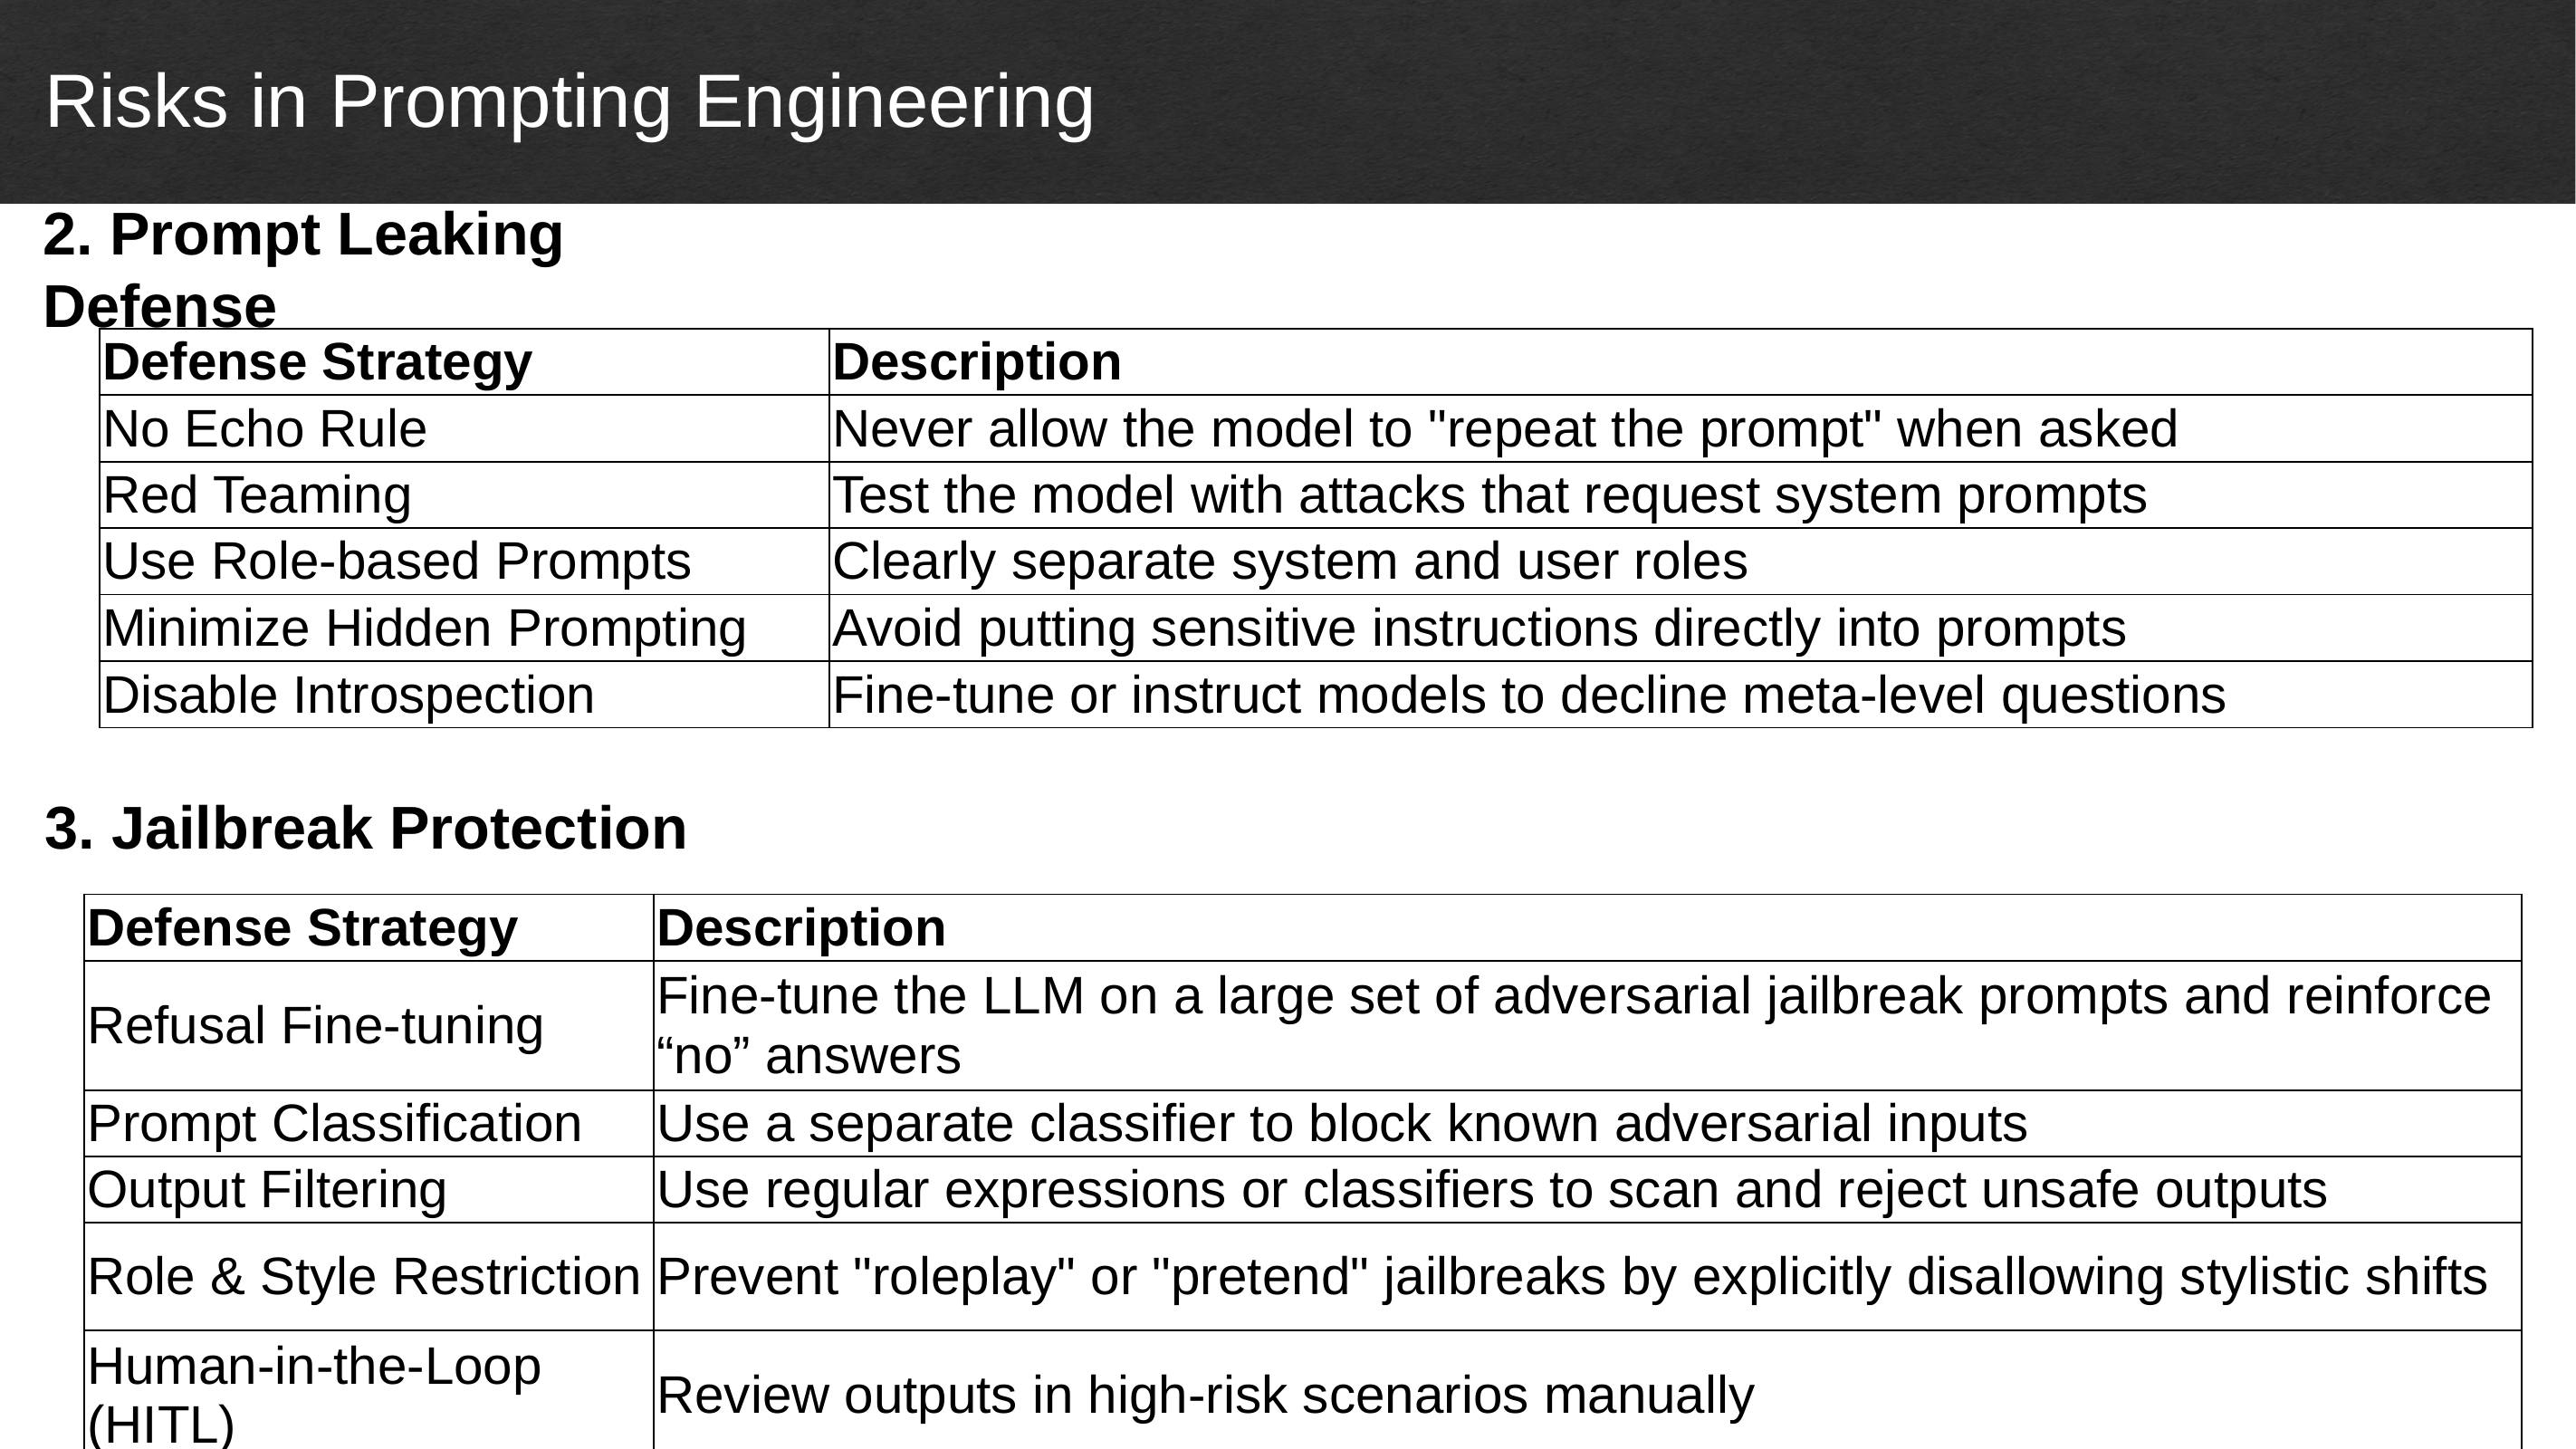

Risks in Prompting Engineering
2. Prompt Leaking Defense
# Cyber Securi ty and Cyber Risks
| Defense Strategy | Description |
| --- | --- |
| No Echo Rule | Never allow the model to "repeat the prompt" when asked |
| Red Teaming | Test the model with attacks that request system prompts |
| Use Role-based Prompts | Clearly separate system and user roles |
| Minimize Hidden Prompting | Avoid putting sensitive instructions directly into prompts |
| Disable Introspection | Fine-tune or instruct models to decline meta-level questions |
3. Jailbreak Protection
| Defense Strategy | Description |
| --- | --- |
| Refusal Fine-tuning | Fine-tune the LLM on a large set of adversarial jailbreak prompts and reinforce “no” answers |
| Prompt Classification | Use a separate classifier to block known adversarial inputs |
| Output Filtering | Use regular expressions or classifiers to scan and reject unsafe outputs |
| Role & Style Restriction | Prevent "roleplay" or "pretend" jailbreaks by explicitly disallowing stylistic shifts |
| Human-in-the-Loop (HITL) | Review outputs in high-risk scenarios manually |